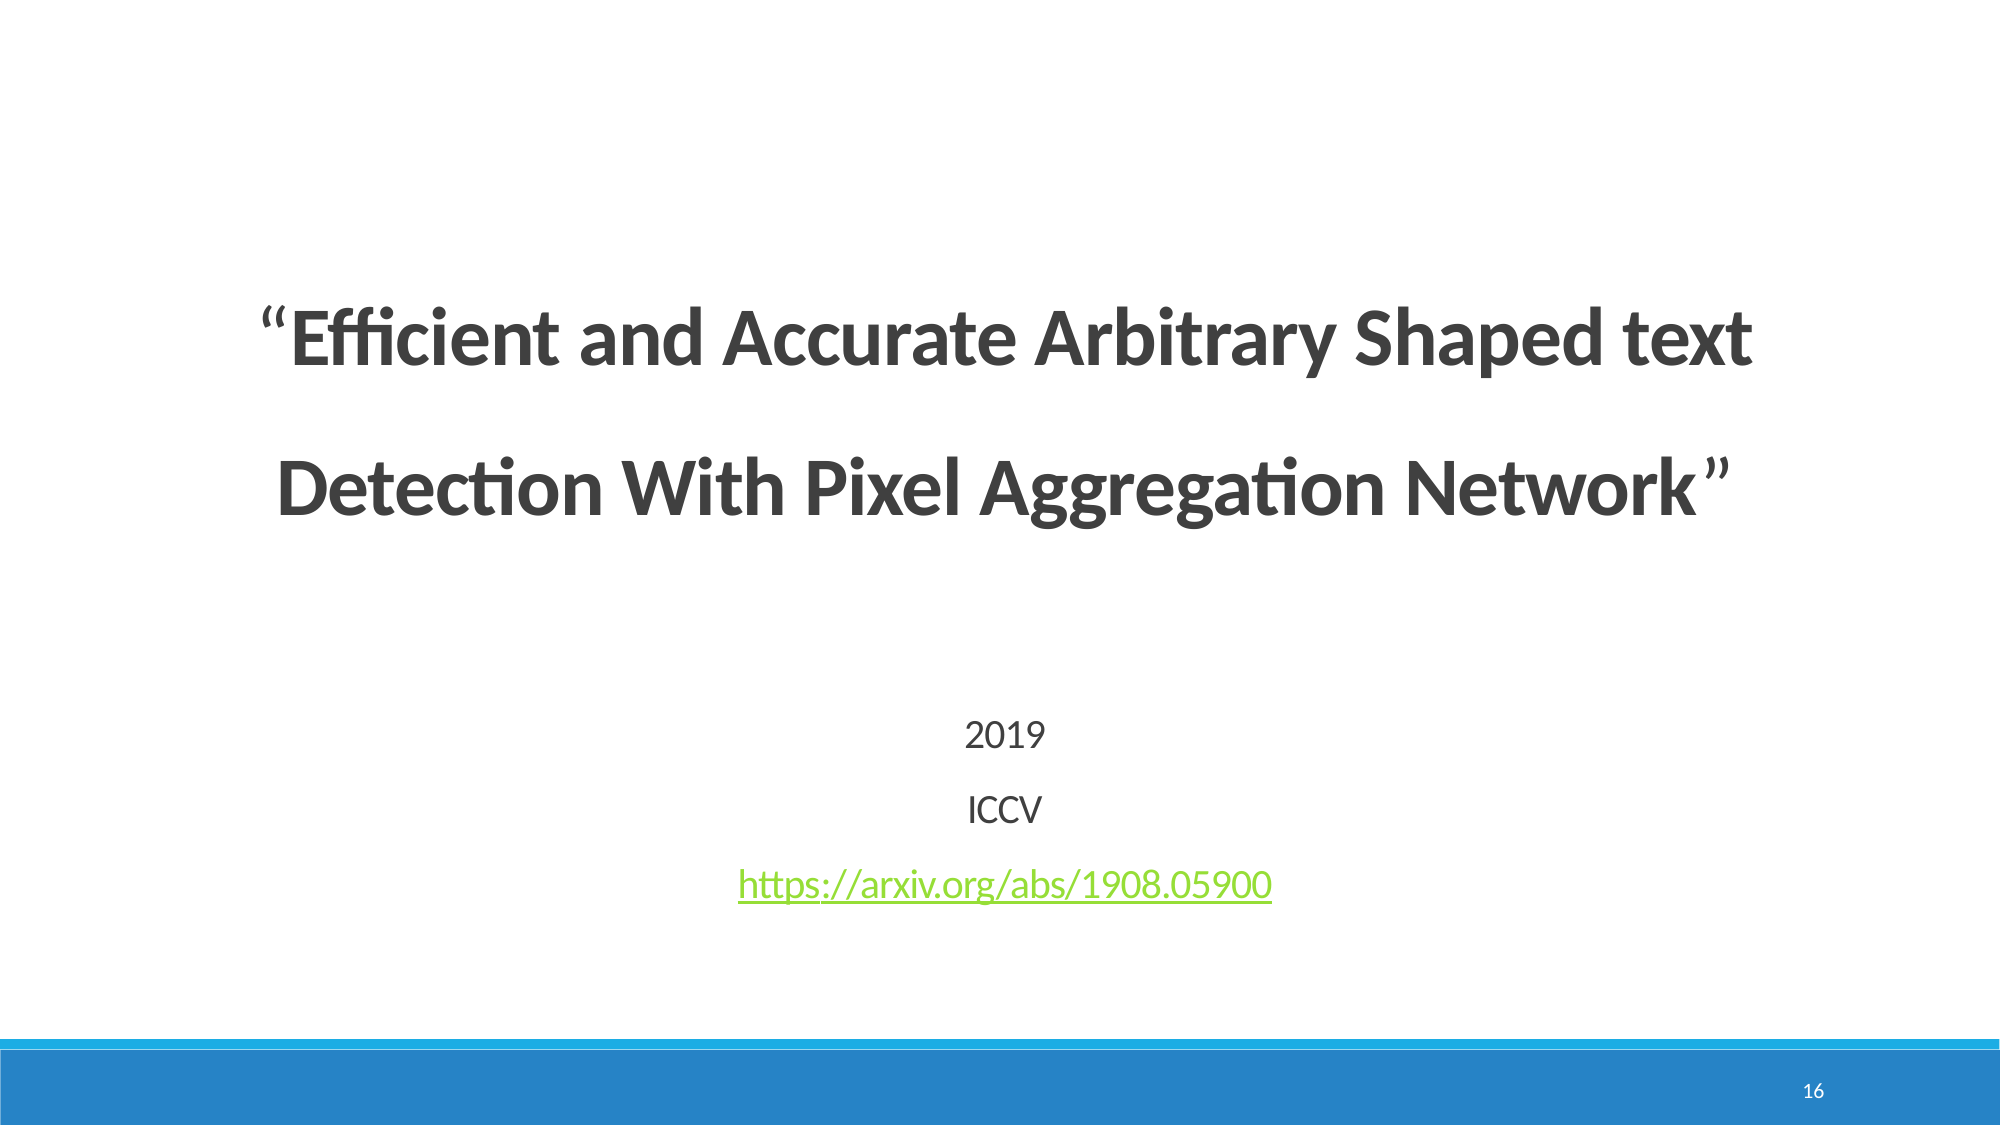

“Efficient and Accurate Arbitrary Shaped text Detection With Pixel Aggregation Network”

2019
ICCV
https://arxiv.org/abs/1908.05900
16